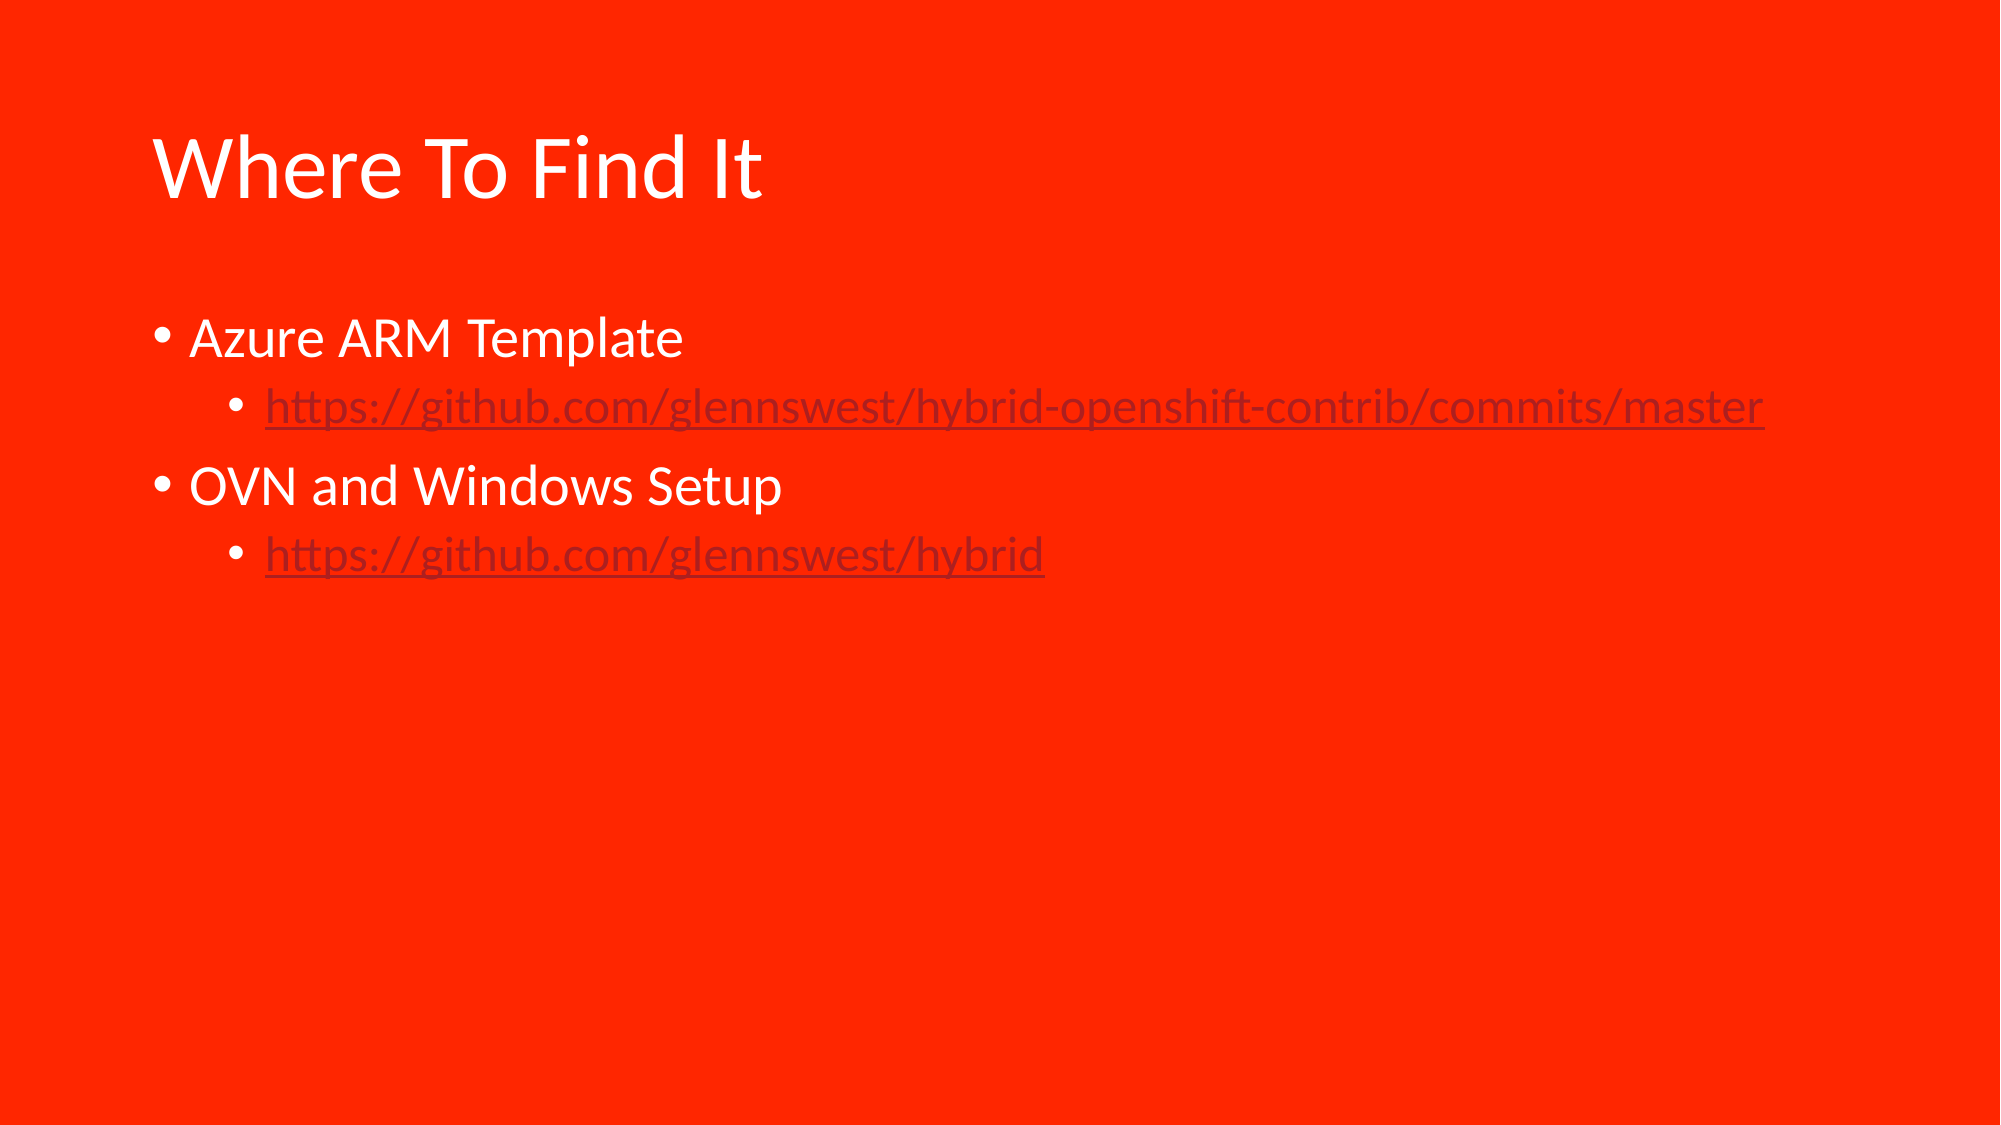

# Where To Find It
Azure ARM Template
https://github.com/glennswest/hybrid-openshift-contrib/commits/master
OVN and Windows Setup
https://github.com/glennswest/hybrid